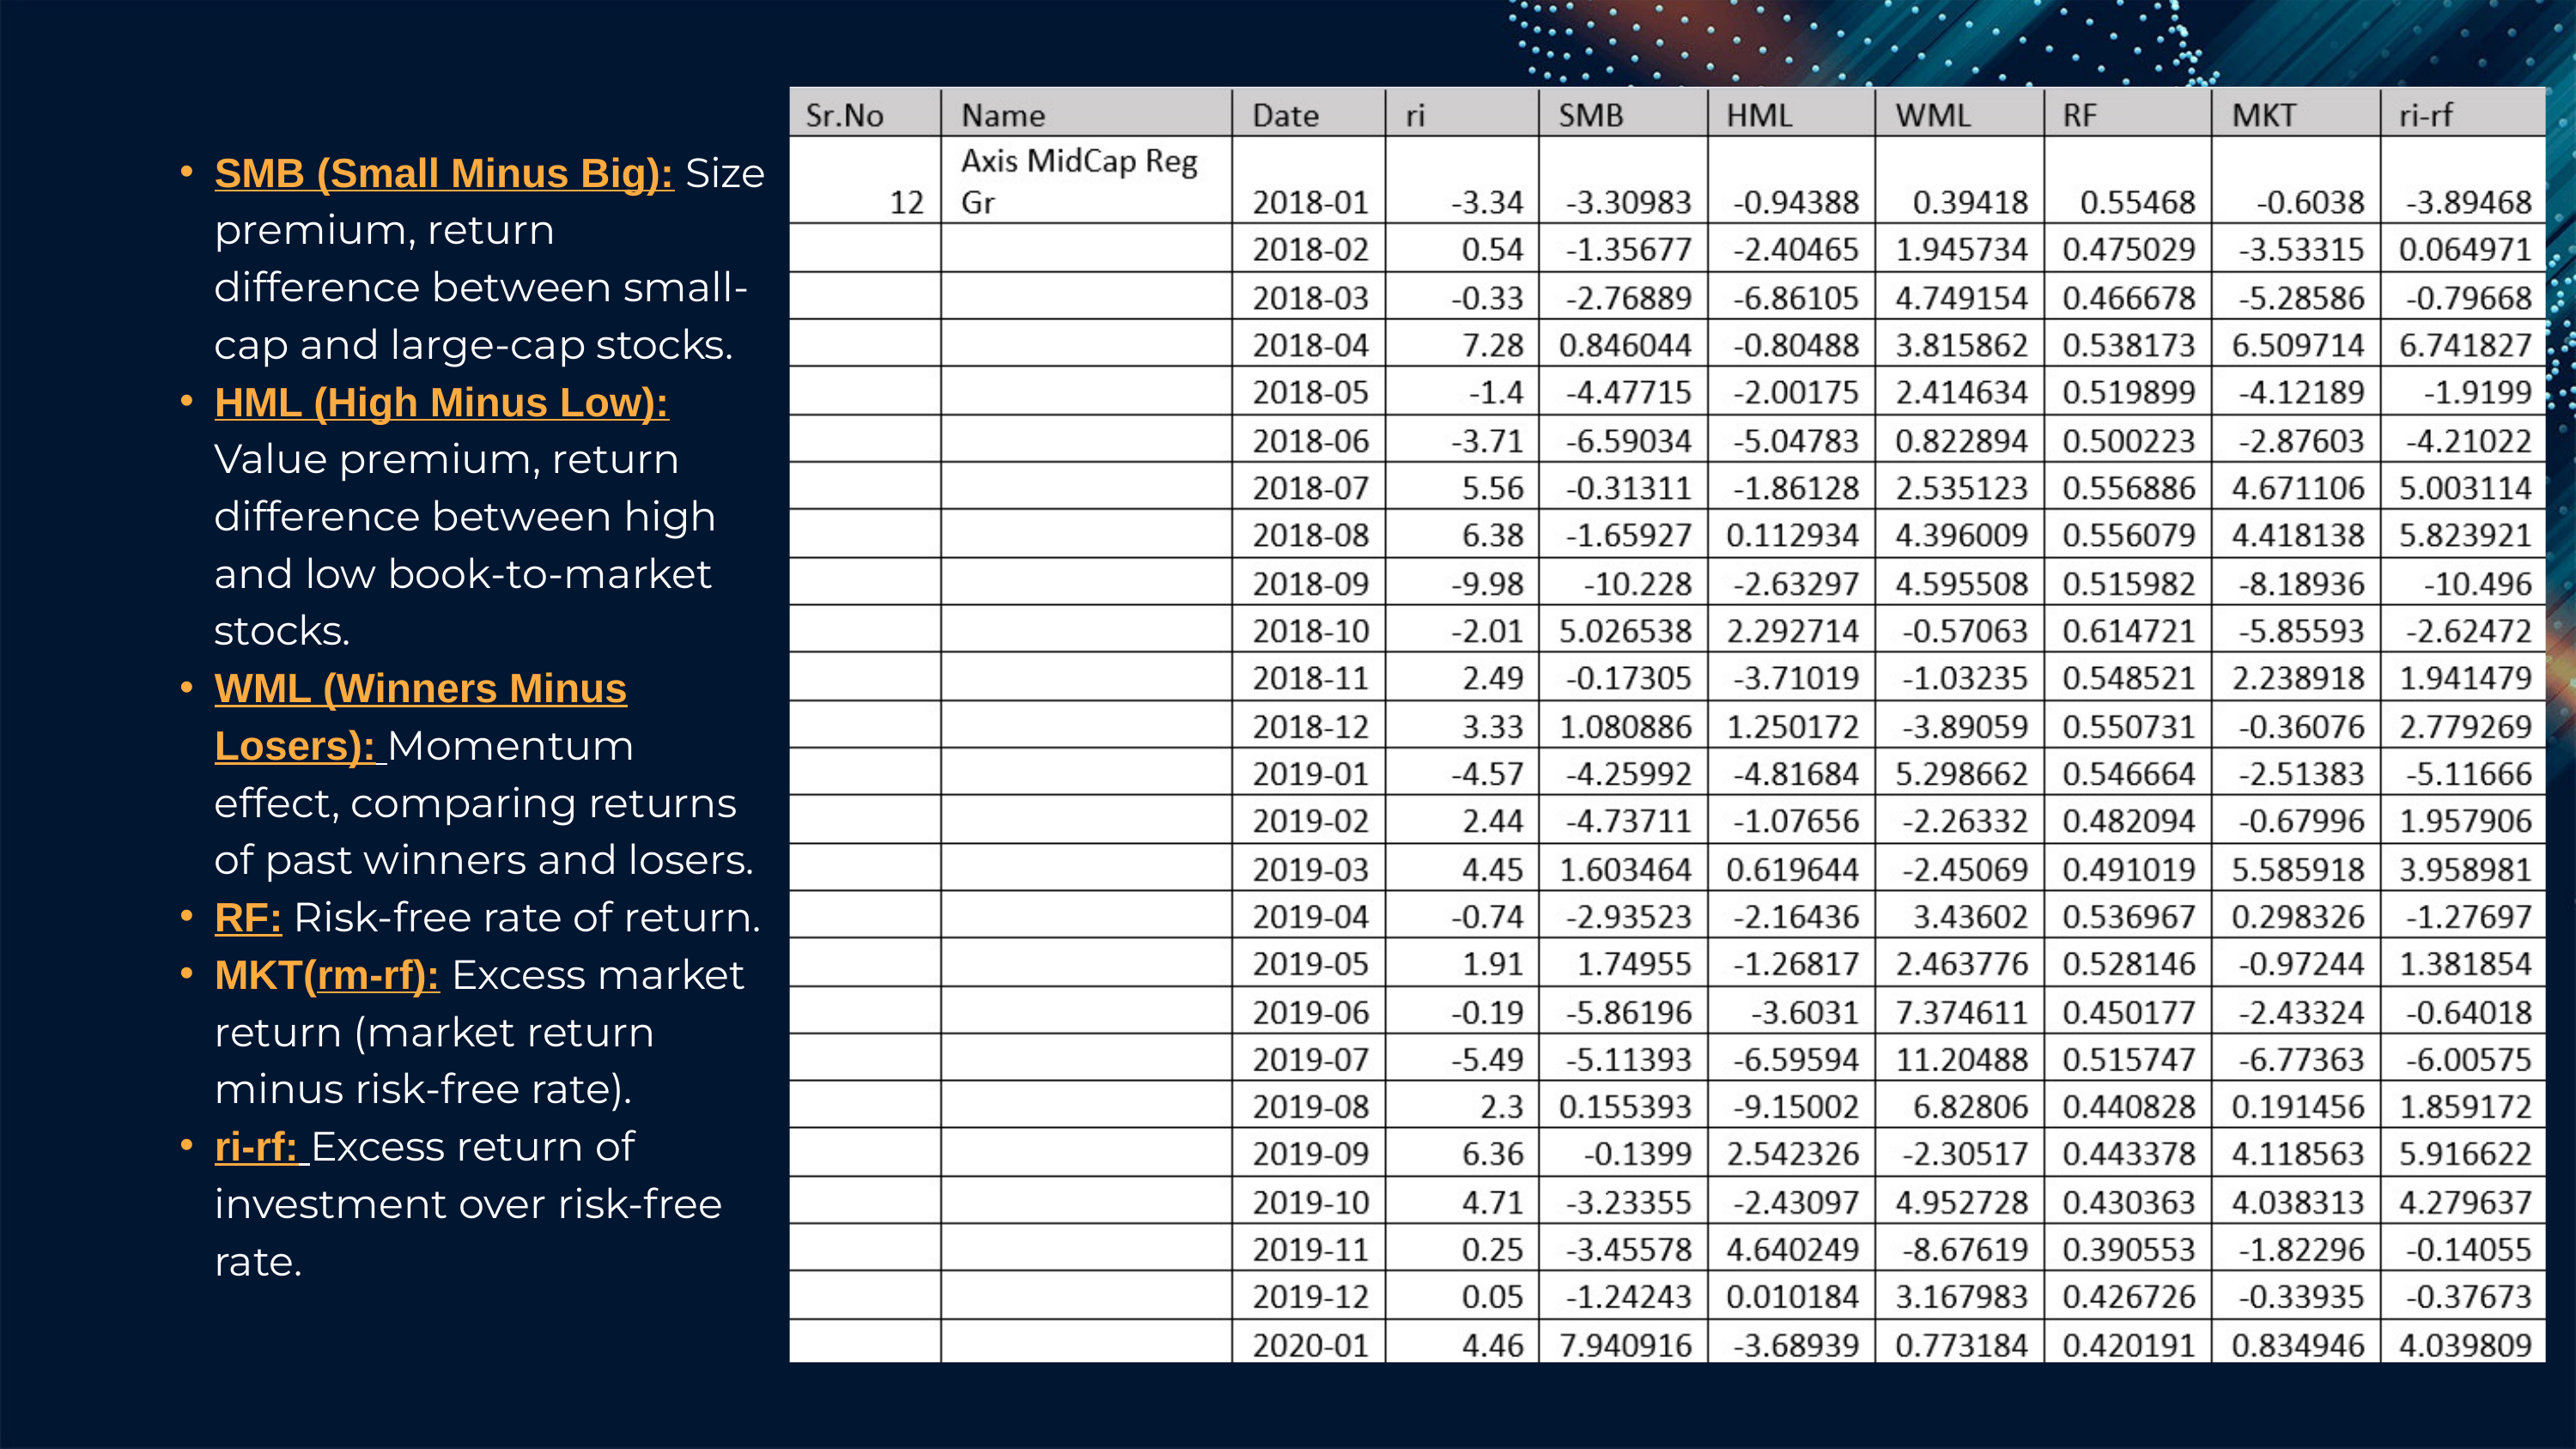

SMB (Small Minus Big): Size premium, return difference between small-cap and large-cap stocks.
HML (High Minus Low): Value premium, return difference between high and low book-to-market stocks.
WML (Winners Minus Losers): Momentum effect, comparing returns of past winners and losers.
RF: Risk-free rate of return.
MKT(rm-rf): Excess market return (market return minus risk-free rate).
ri-rf: Excess return of investment over risk-free rate.